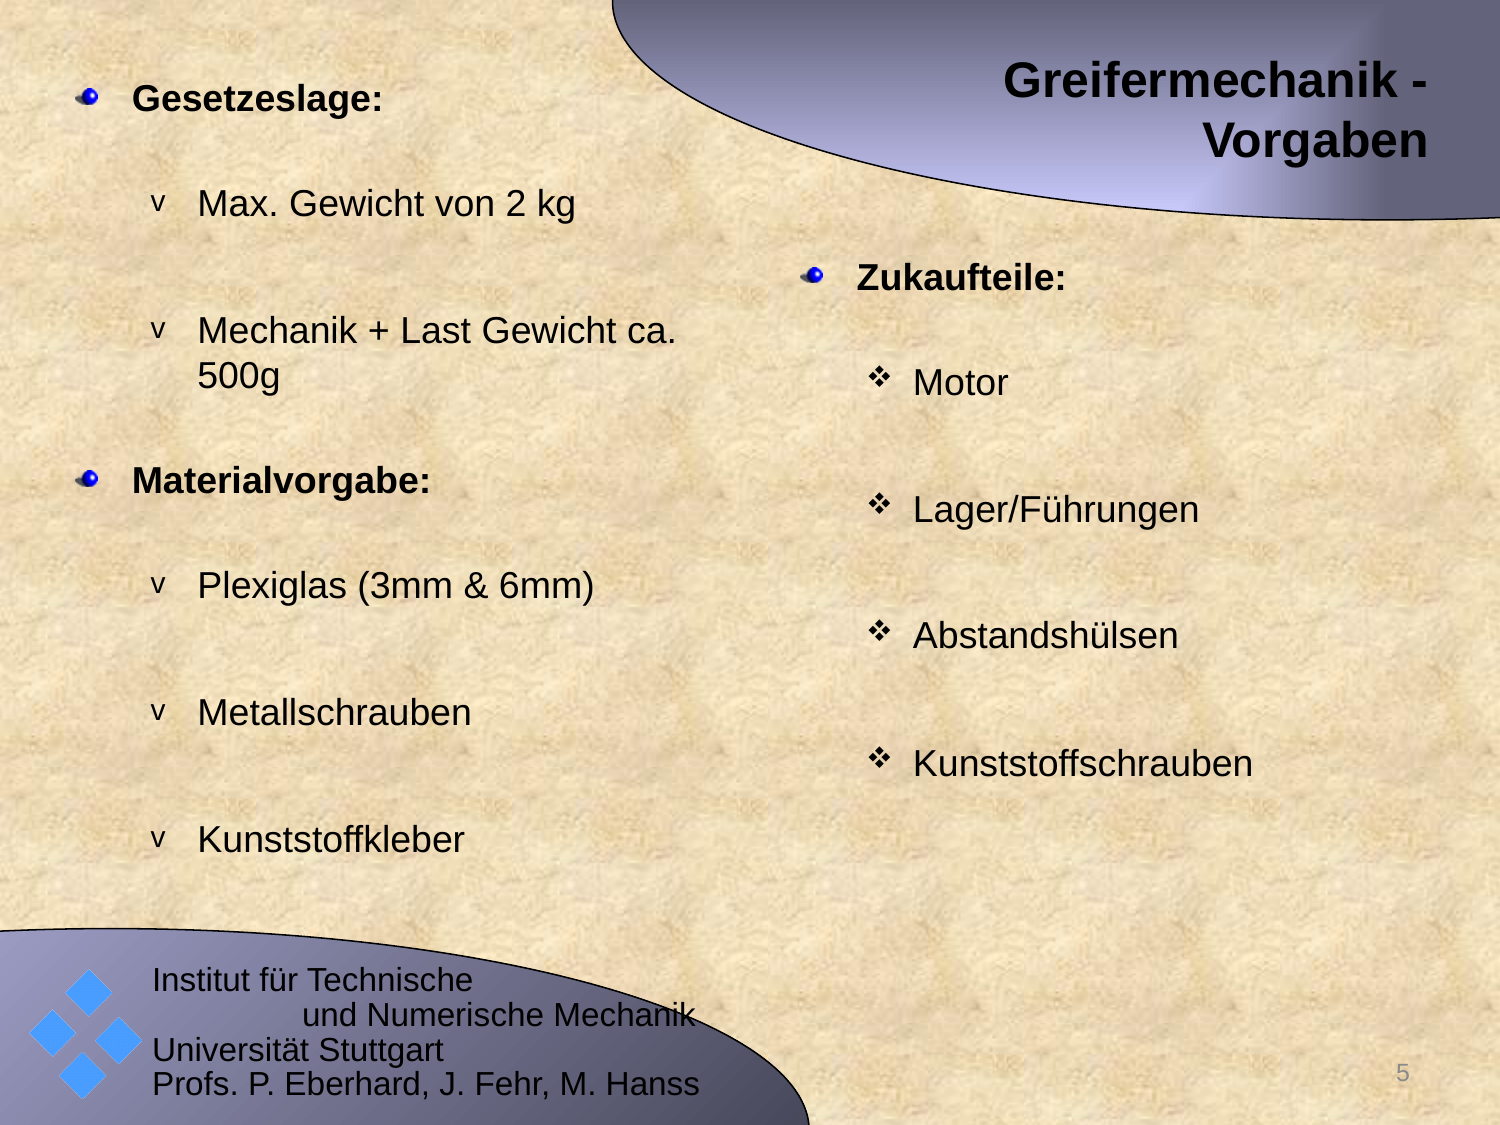

# Greifermechanik - Vorgaben
Gesetzeslage:

Max. Gewicht von 2 kg

Mechanik + Last Gewicht ca. 500g

Materialvorgabe:

Plexiglas (3mm & 6mm)

Metallschrauben

Kunststoffkleber
Zukaufteile:

Motor

Lager/Führungen

Abstandshülsen

Kunststoffschrauben

5